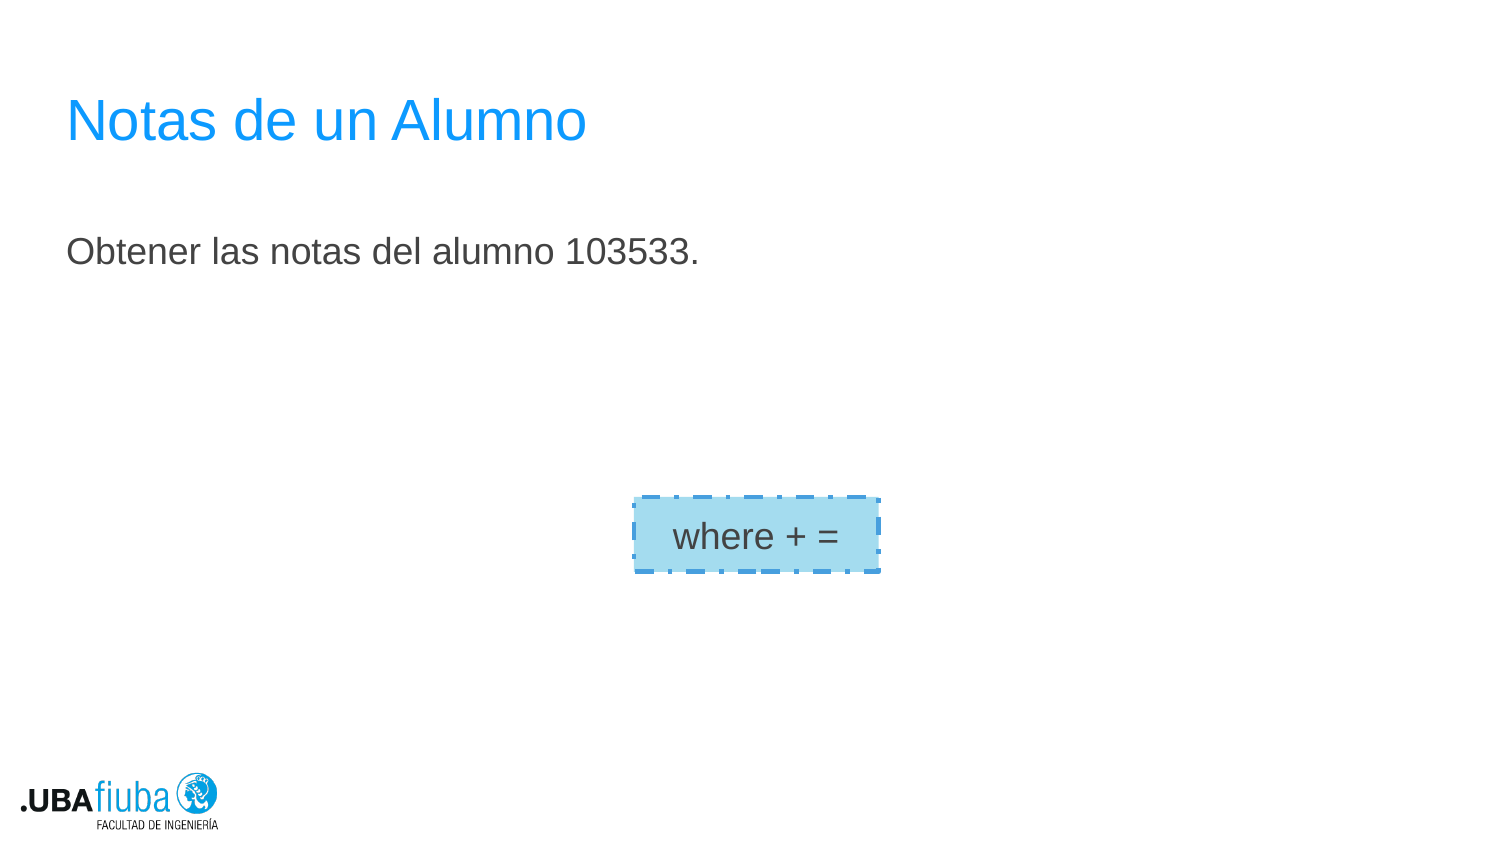

# Notas de un Alumno
Obtener las notas del alumno 103533.
where + =